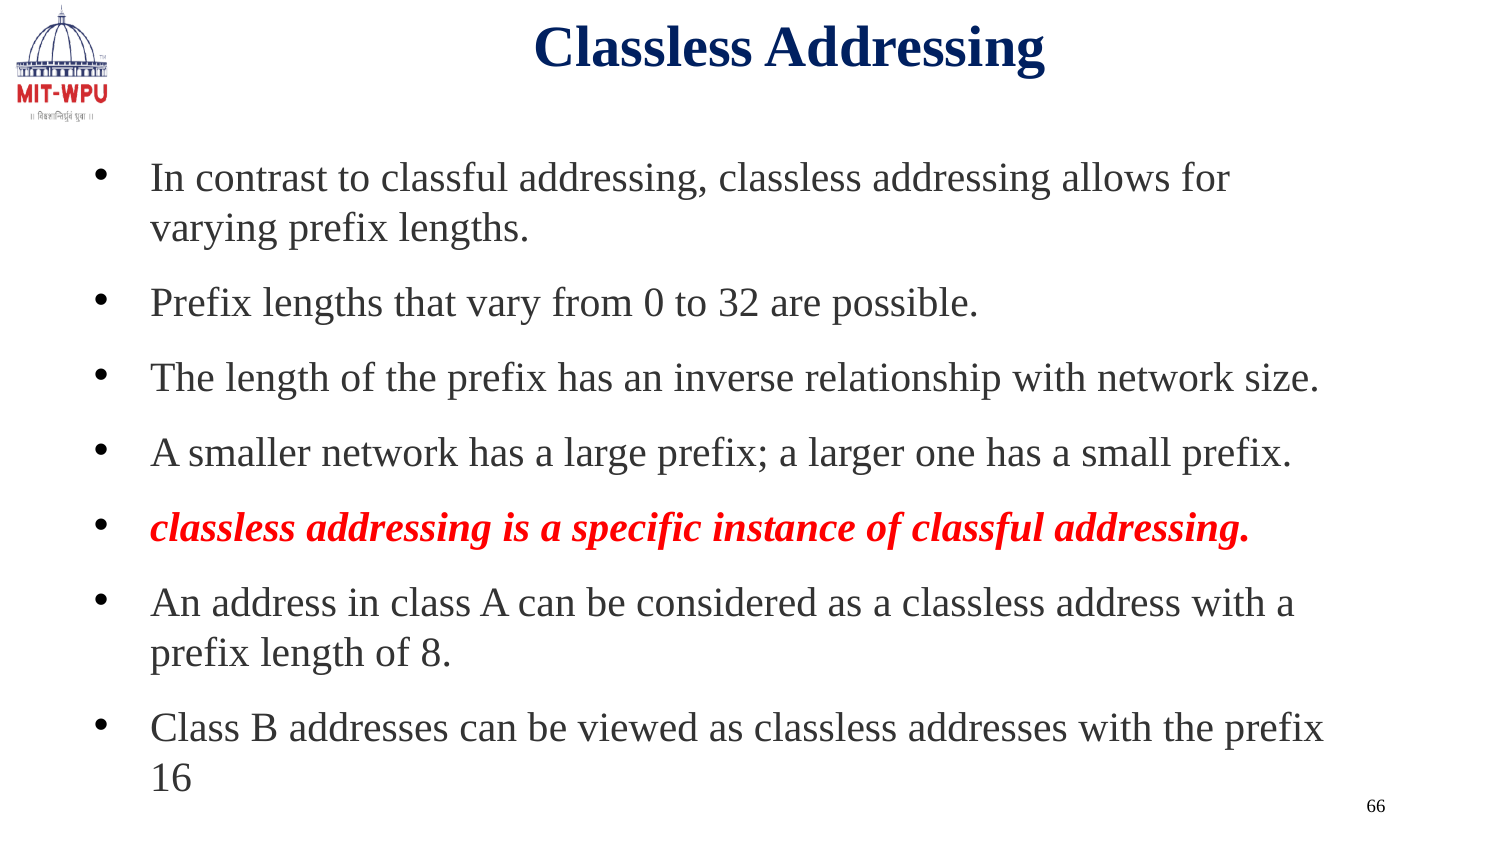

Classless Addressing
In contrast to classful addressing, classless addressing allows for varying prefix lengths.
Prefix lengths that vary from 0 to 32 are possible.
The length of the prefix has an inverse relationship with network size.
A smaller network has a large prefix; a larger one has a small prefix.
classless addressing is a specific instance of classful addressing.
An address in class A can be considered as a classless address with a prefix length of 8.
Class B addresses can be viewed as classless addresses with the prefix 16
66